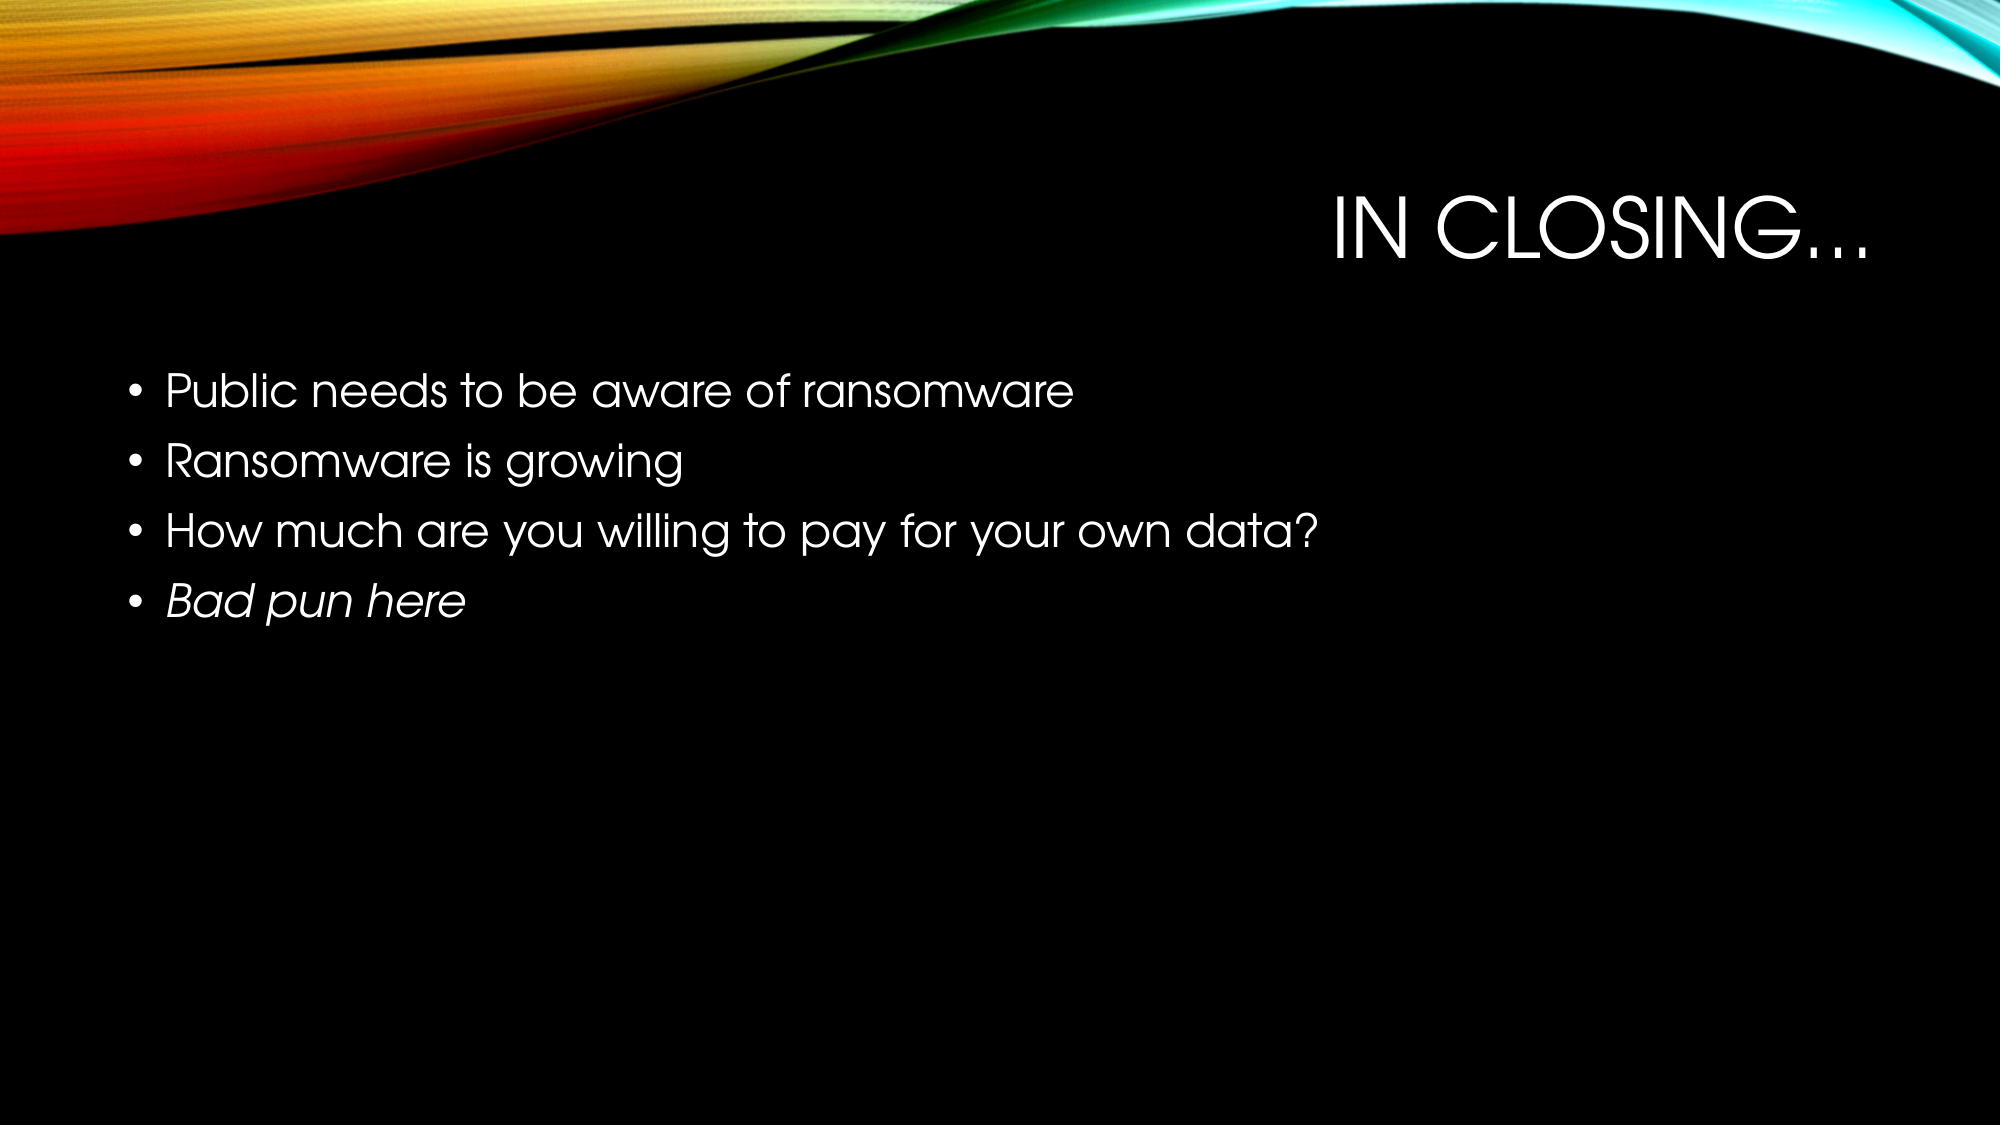

# In closing…
Public needs to be aware of ransomware
Ransomware is growing
How much are you willing to pay for your own data?
Bad pun here